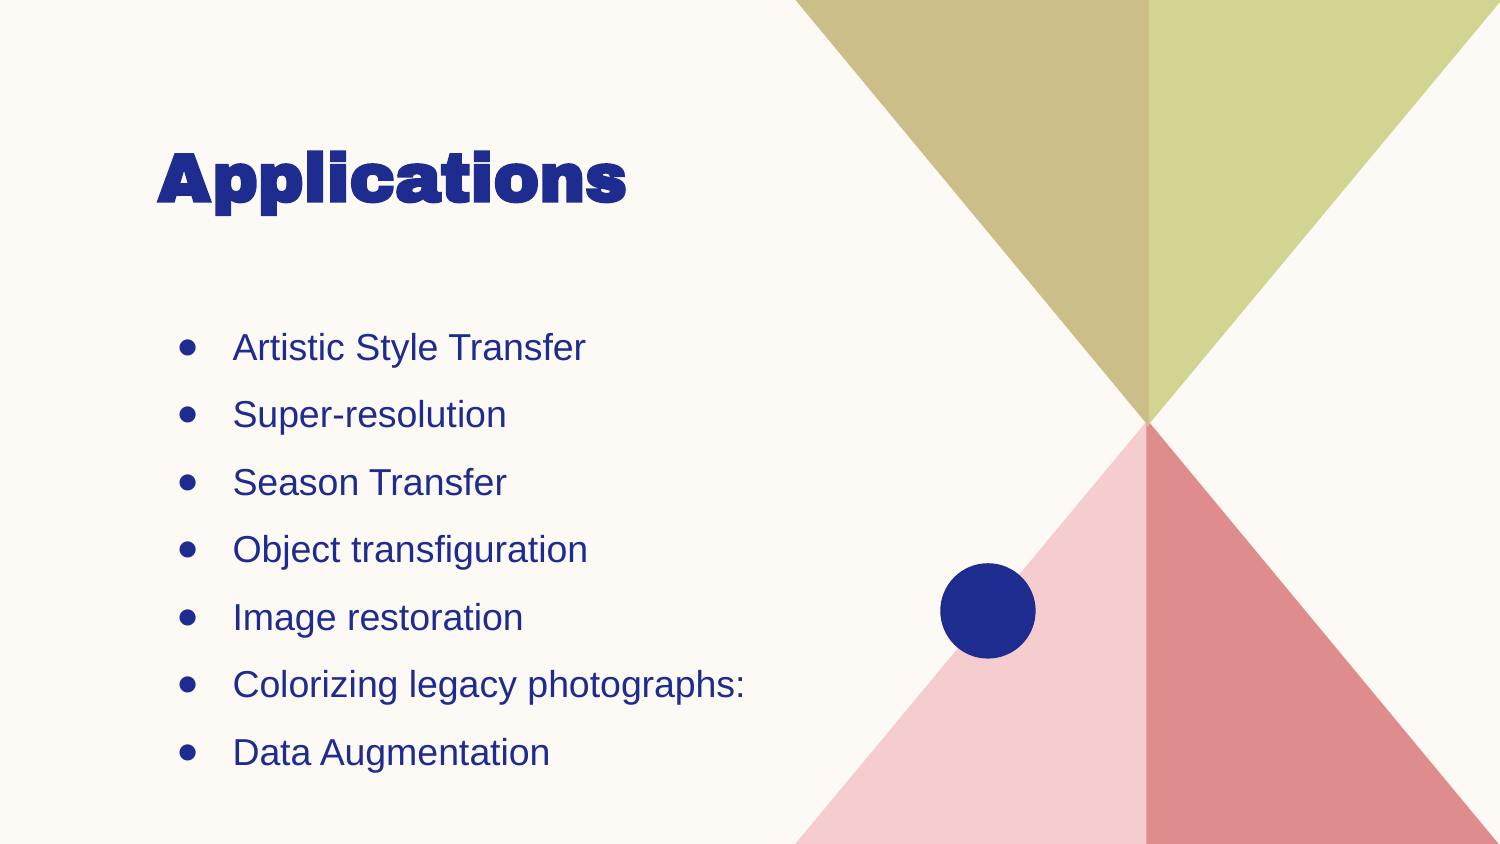

# Applications
Artistic Style Transfer
Super-resolution
Season Transfer
Object transfiguration
Image restoration
Colorizing legacy photographs:
Data Augmentation